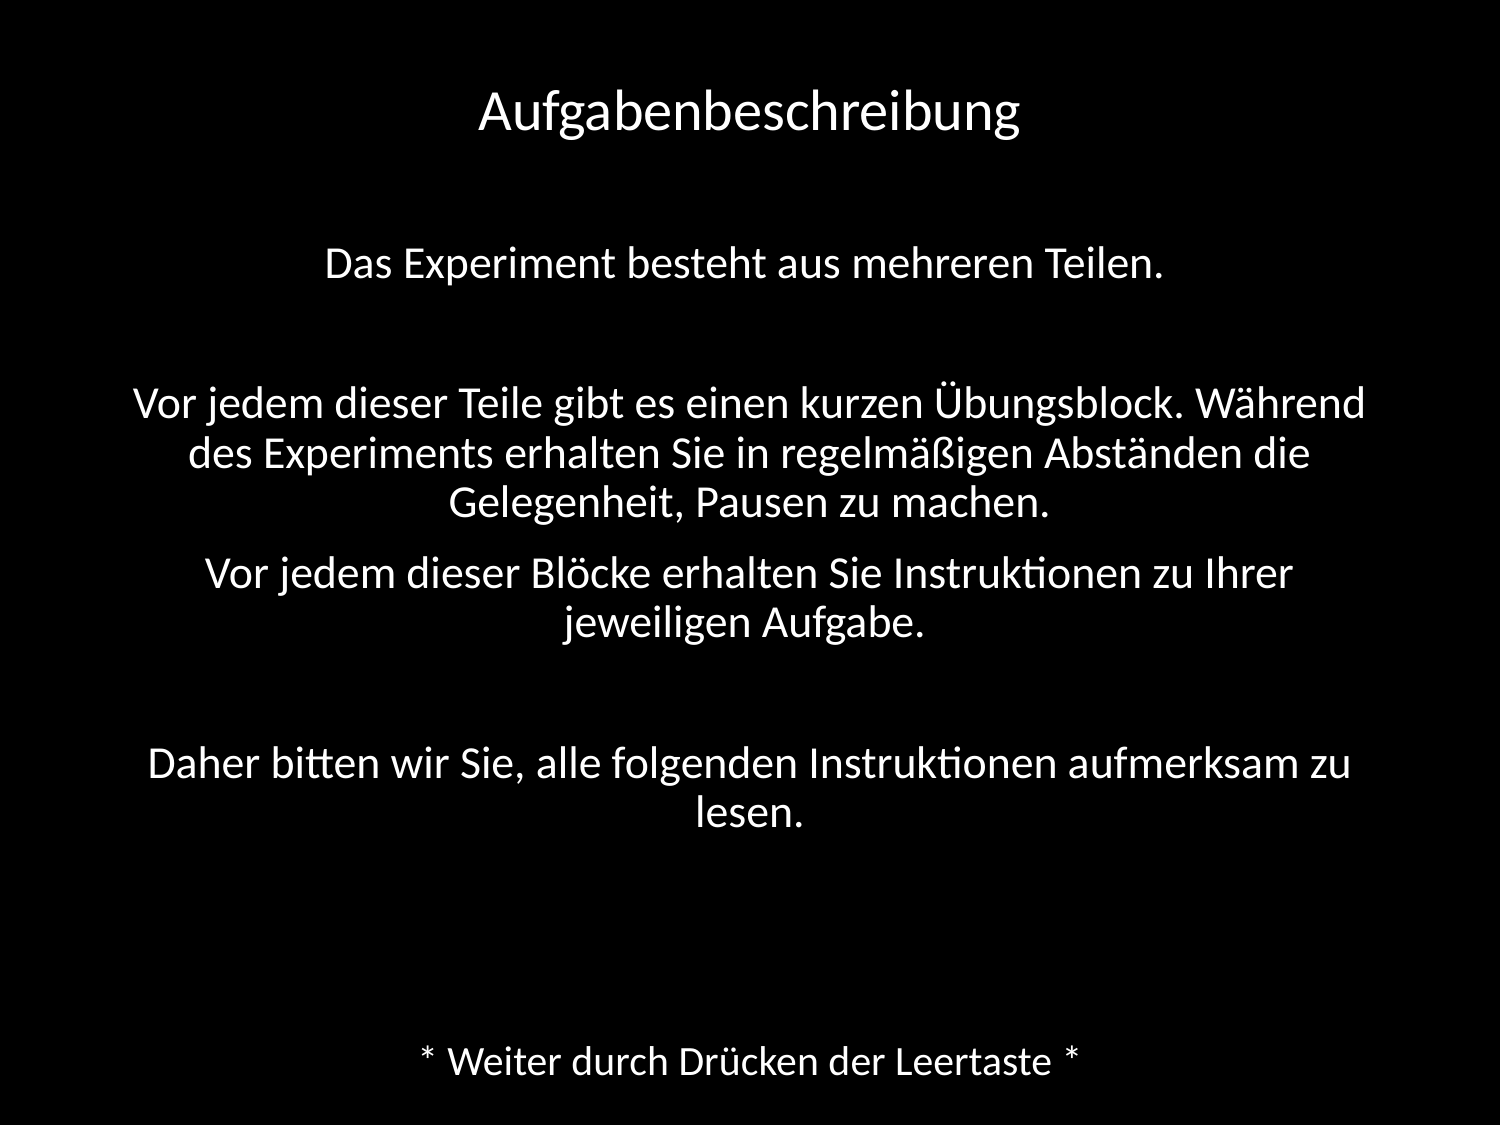

# Aufgabenbeschreibung
Das Experiment besteht aus mehreren Teilen.

Vor jedem dieser Teile gibt es einen kurzen Übungsblock. Während des Experiments erhalten Sie in regelmäßigen Abständen die Gelegenheit, Pausen zu machen.
Vor jedem dieser Blöcke erhalten Sie Instruktionen zu Ihrer jeweiligen Aufgabe.

Daher bitten wir Sie, alle folgenden Instruktionen aufmerksam zu lesen.